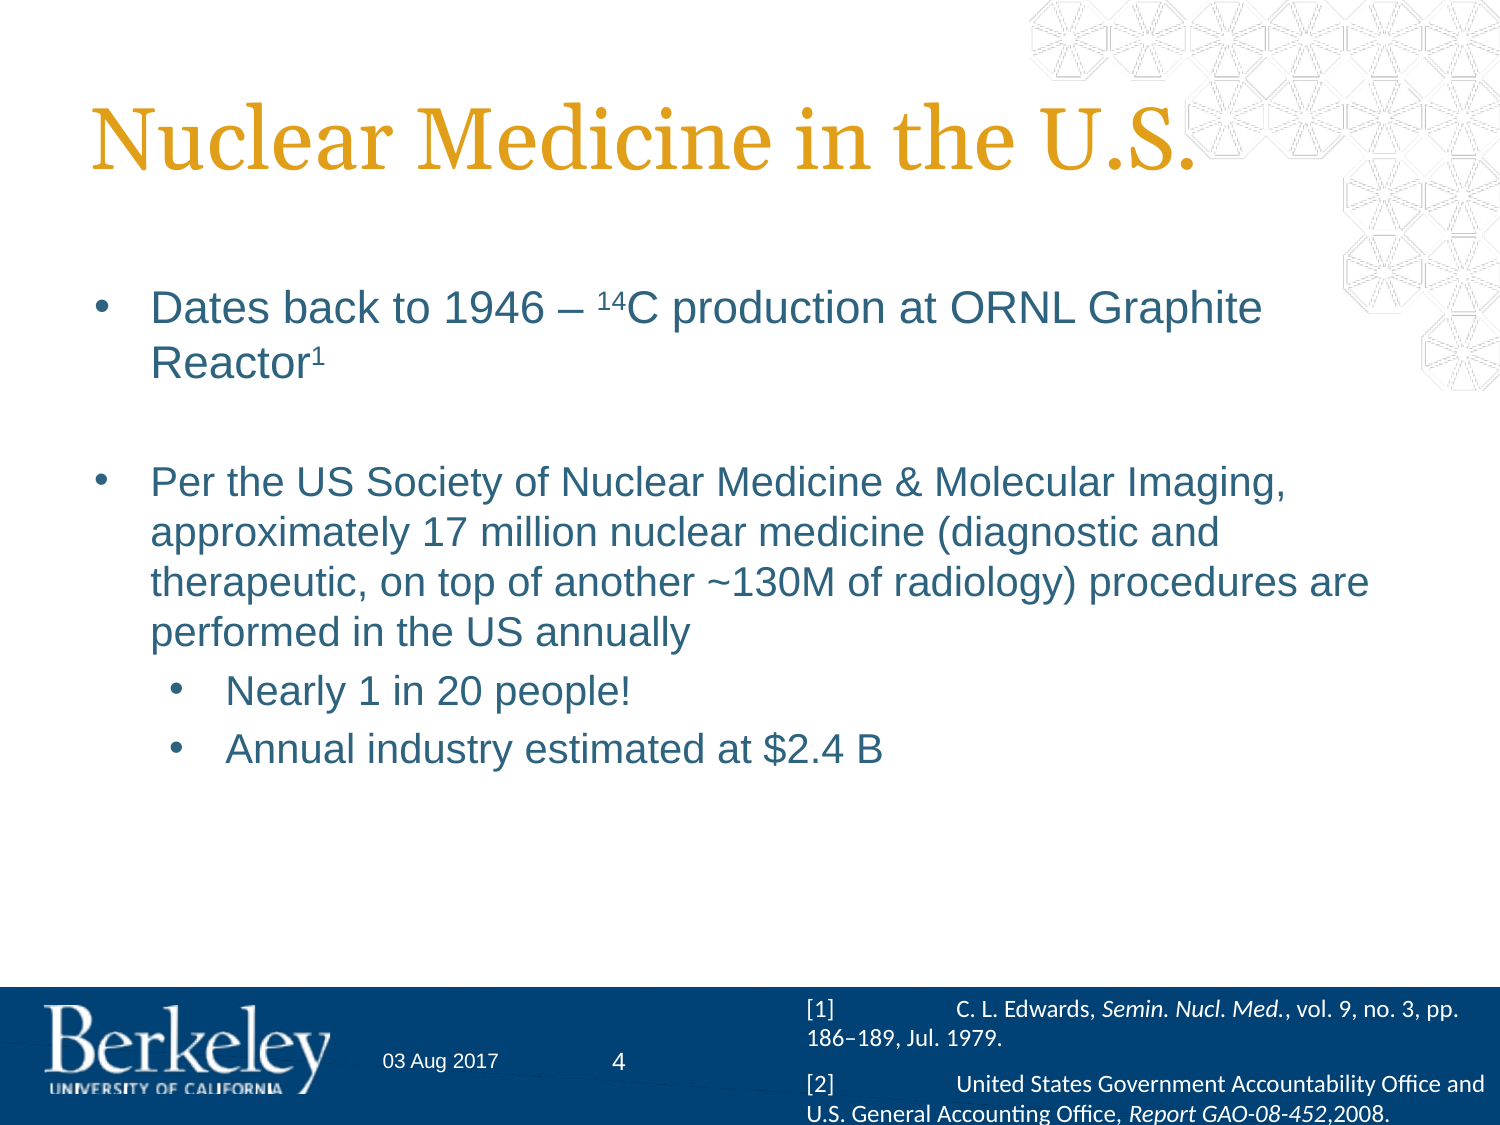

# Nuclear Medicine in the U.S.

Dates back to 1946 – 14C production at ORNL Graphite Reactor1

Per the US Society of Nuclear Medicine & Molecular Imaging, approximately 17 million nuclear medicine (diagnostic and therapeutic, on top of another ~130M of radiology) procedures are performed in the US annually
Nearly 1 in 20 people!
Annual industry estimated at $2.4 B
[1]	C. L. Edwards, Semin. Nucl. Med., vol. 9, no. 3, pp. 186–189, Jul. 1979.
[2]	United States Government Accountability Office and U.S. General Accounting Office, Report GAO-08-452,2008.